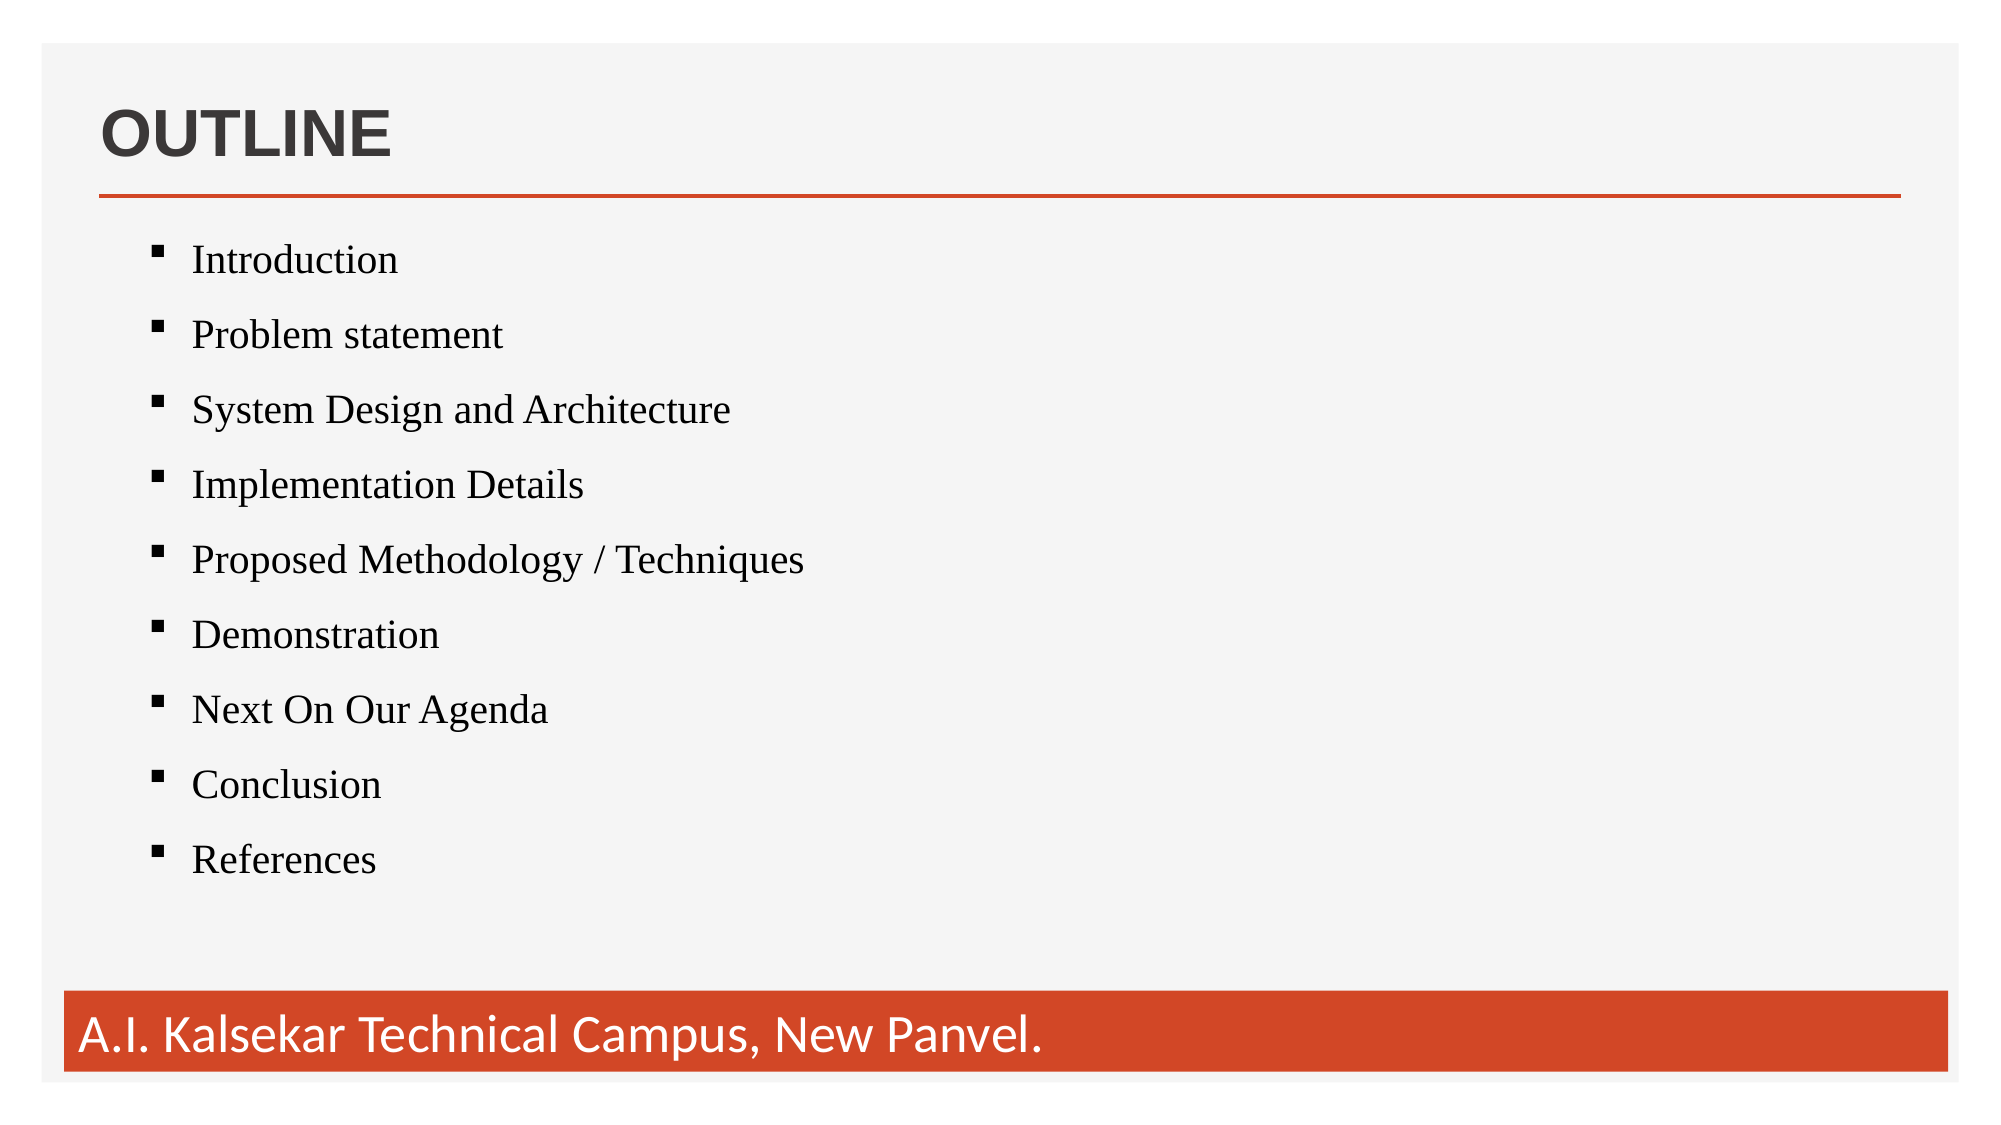

# OUTLINE
Introduction
Problem statement
System Design and Architecture
Implementation Details
Proposed Methodology / Techniques
Demonstration
Next On Our Agenda
Conclusion
References
A.I. Kalsekar Technical Campus, New Panvel.